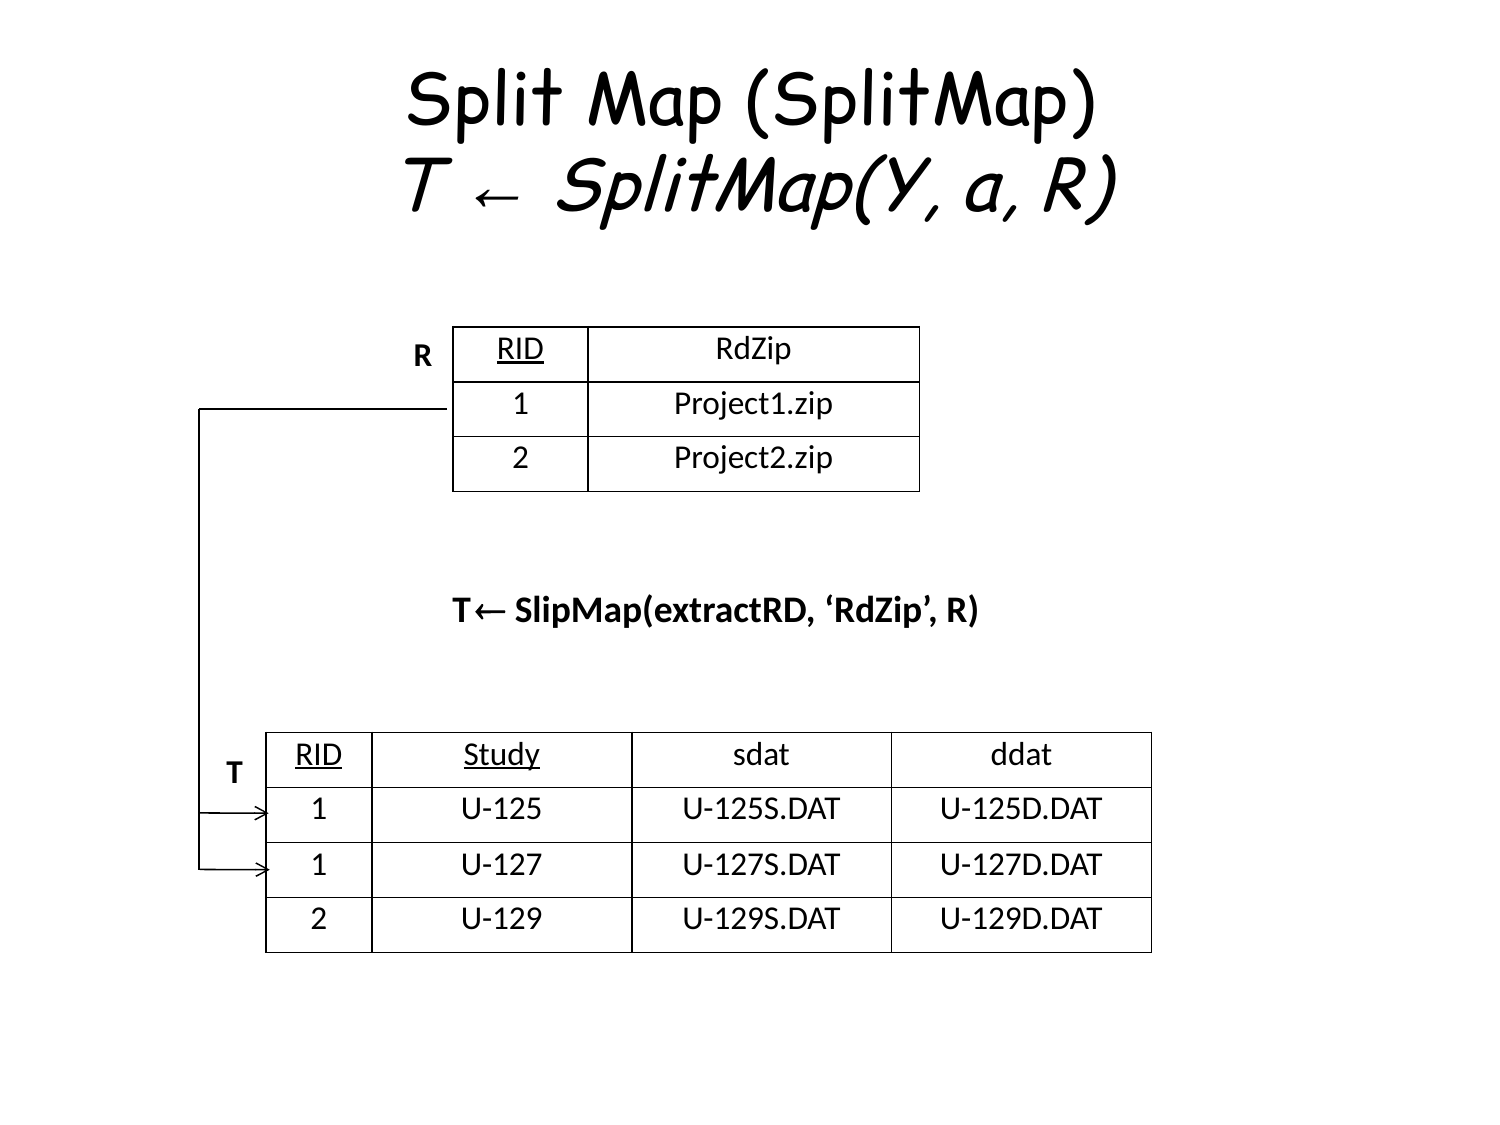

# Split Map (SplitMap) T ← SplitMap(Y, a, R)

R
| RID | RdZip |
| --- | --- |
| 1 | Project1.zip |
| 2 | Project2.zip |
T ← SlipMap(extractRD, ‘RdZip’, R)
| RID | Study | sdat | ddat |
| --- | --- | --- | --- |
| 1 | U-125 | U-125S.DAT | U-125D.DAT |
| 1 | U-127 | U-127S.DAT | U-127D.DAT |
| 2 | U-129 | U-129S.DAT | U-129D.DAT |
T